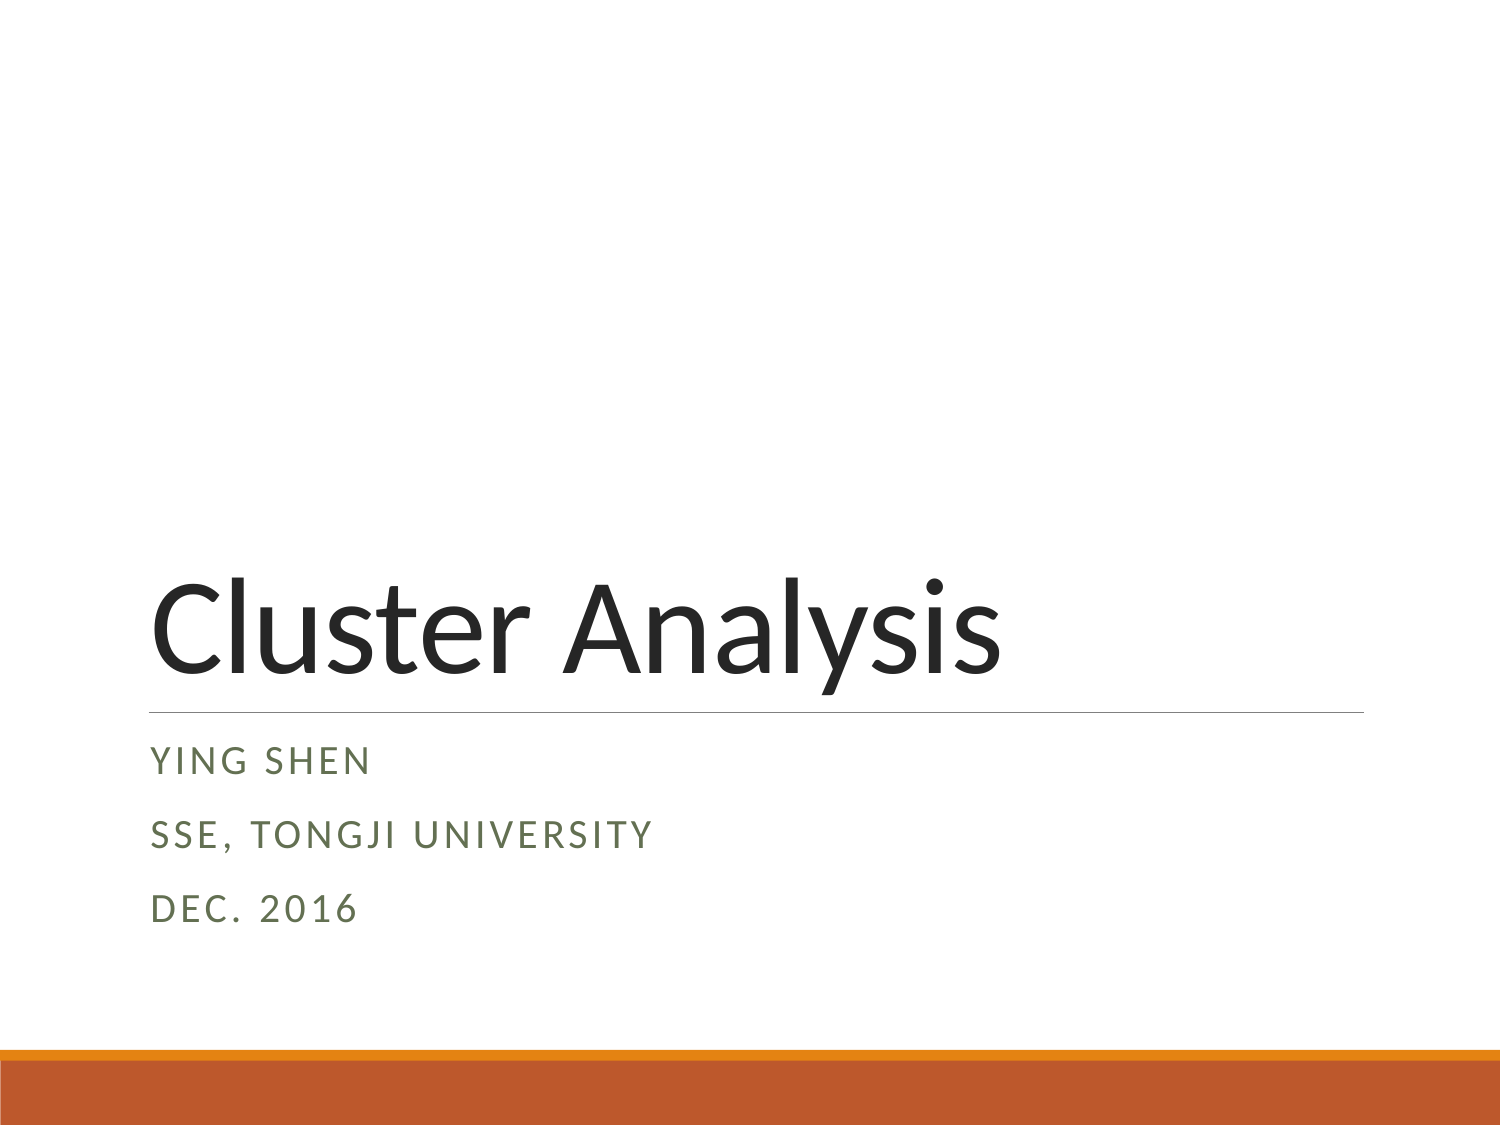

# Cluster Analysis
Ying shen
Sse, tongji university
Dec. 2016